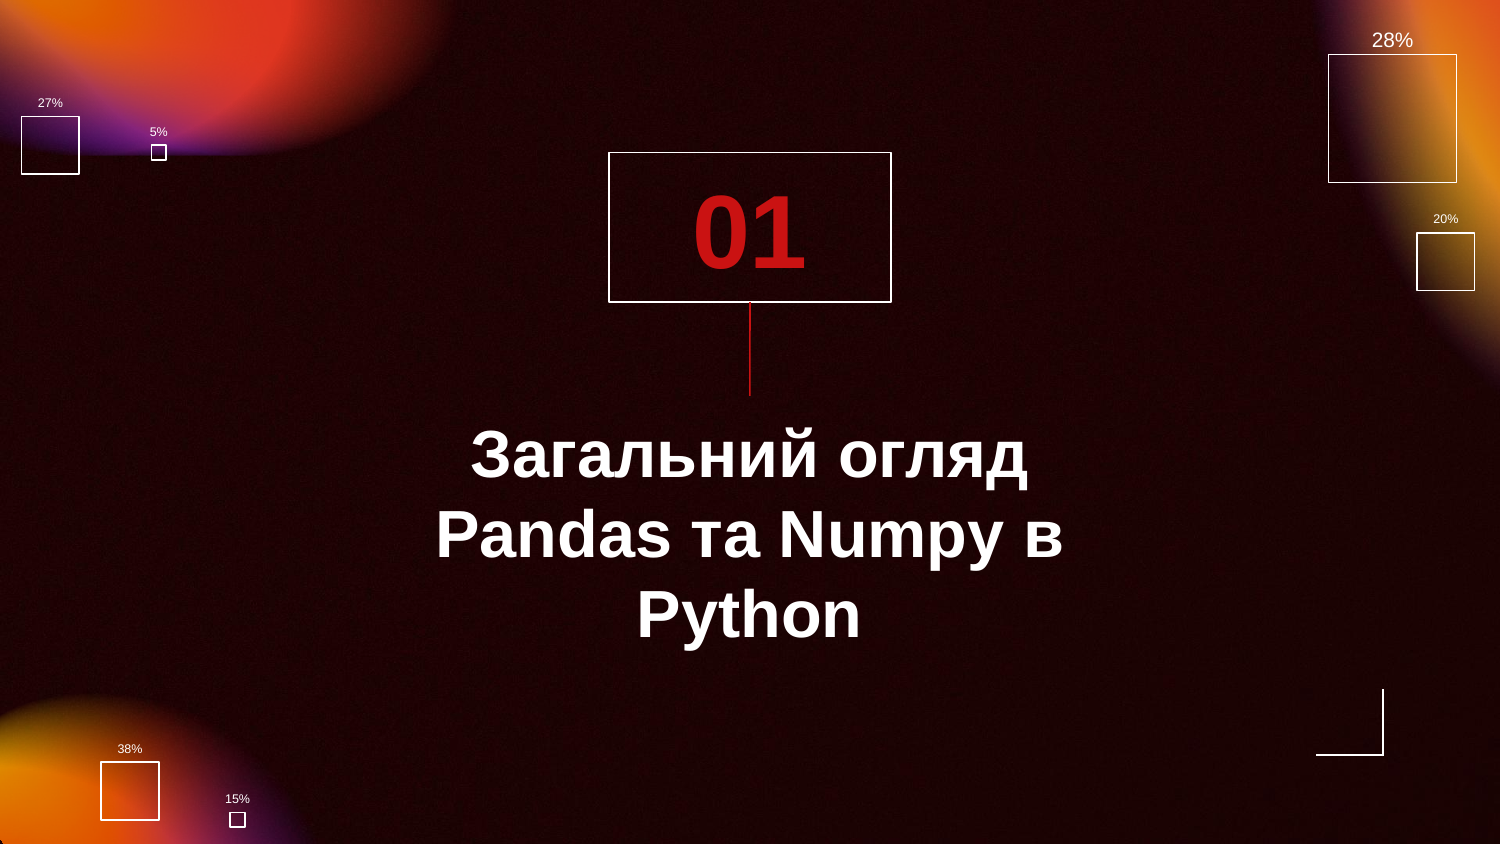

5%

01
# Загальний огляд Pandas та Numpy в Python